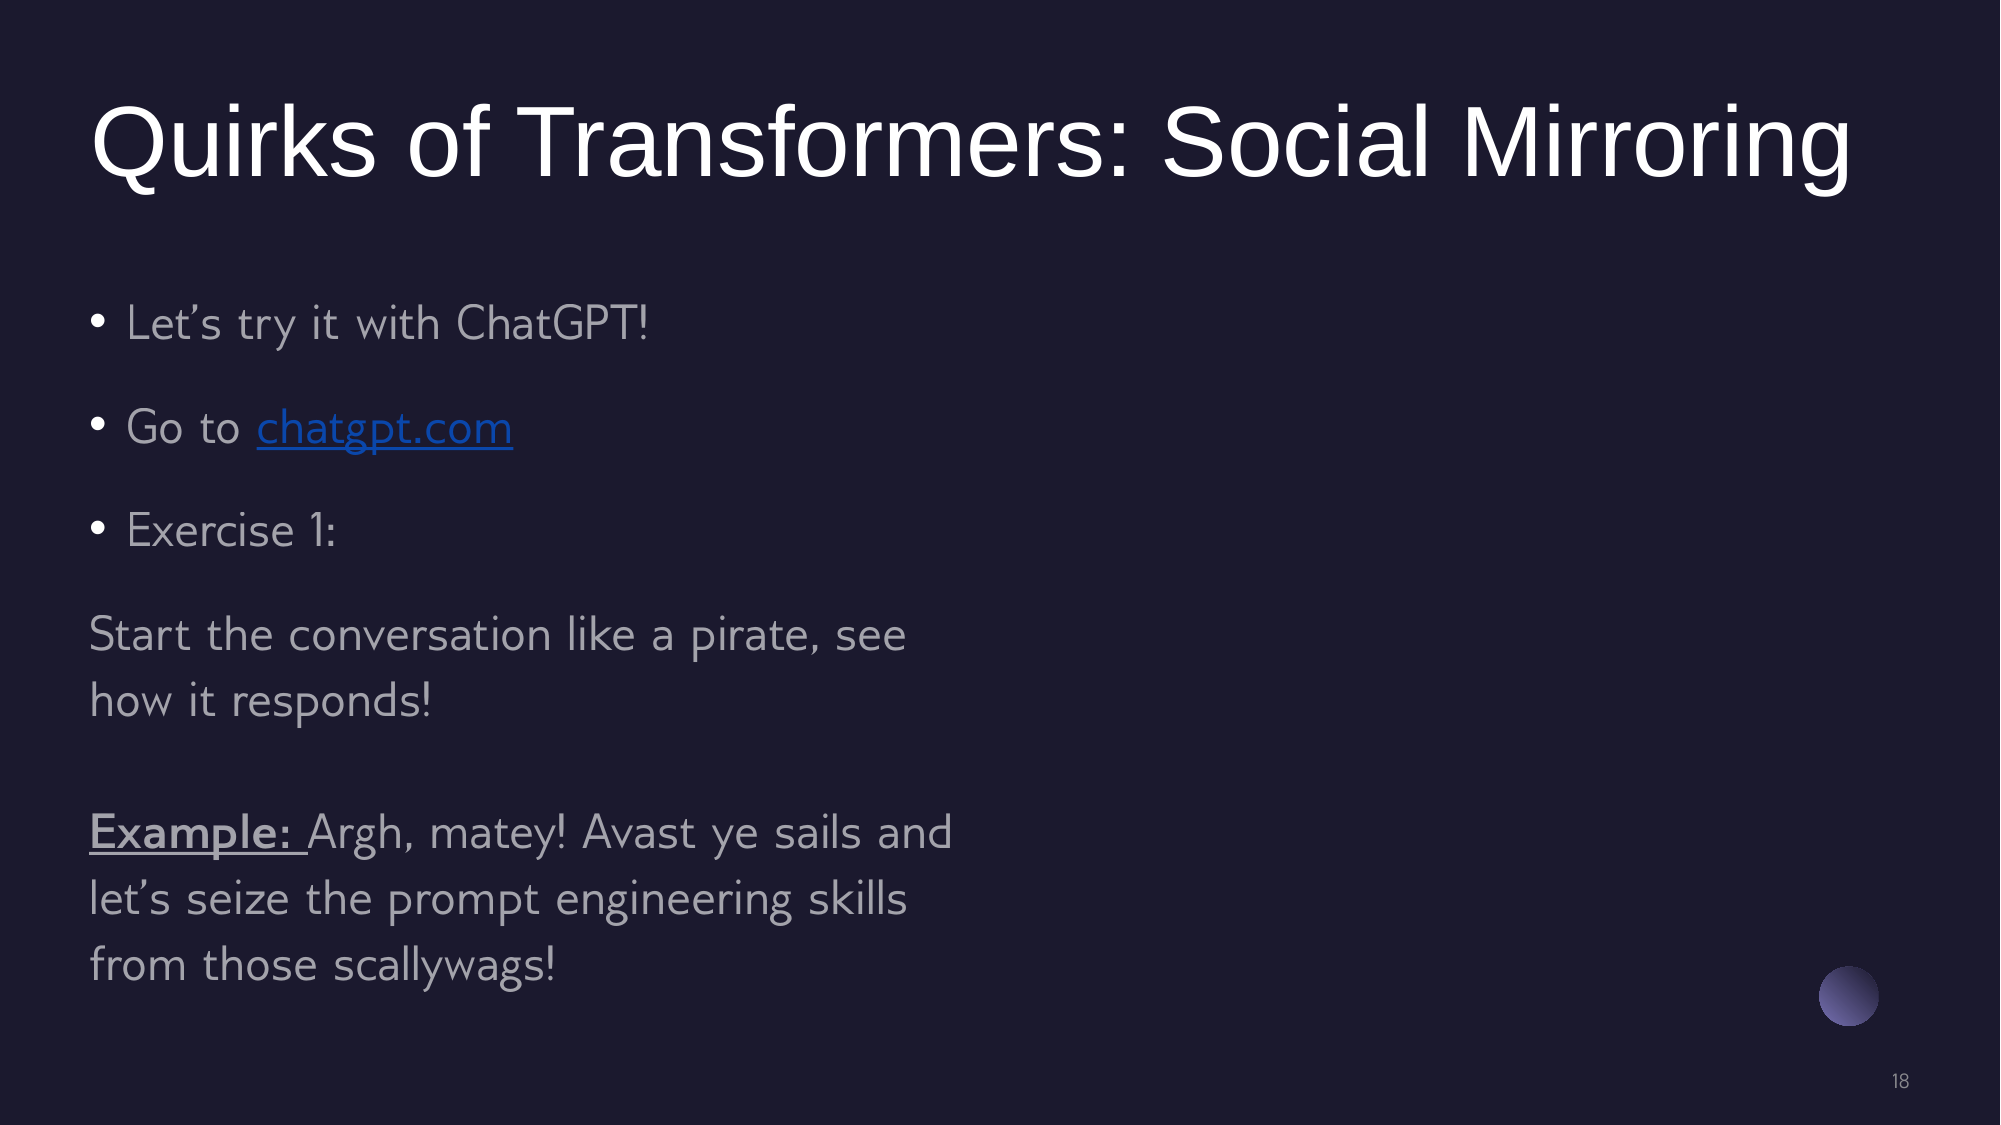

# Quirks of Transformers: Social Mirroring
Let’s try it with ChatGPT!
Go to chatgpt.com
Exercise 1:
Start the conversation like a pirate, see how it responds!
Example: Argh, matey! Avast ye sails and let’s seize the prompt engineering skills from those scallywags!
18